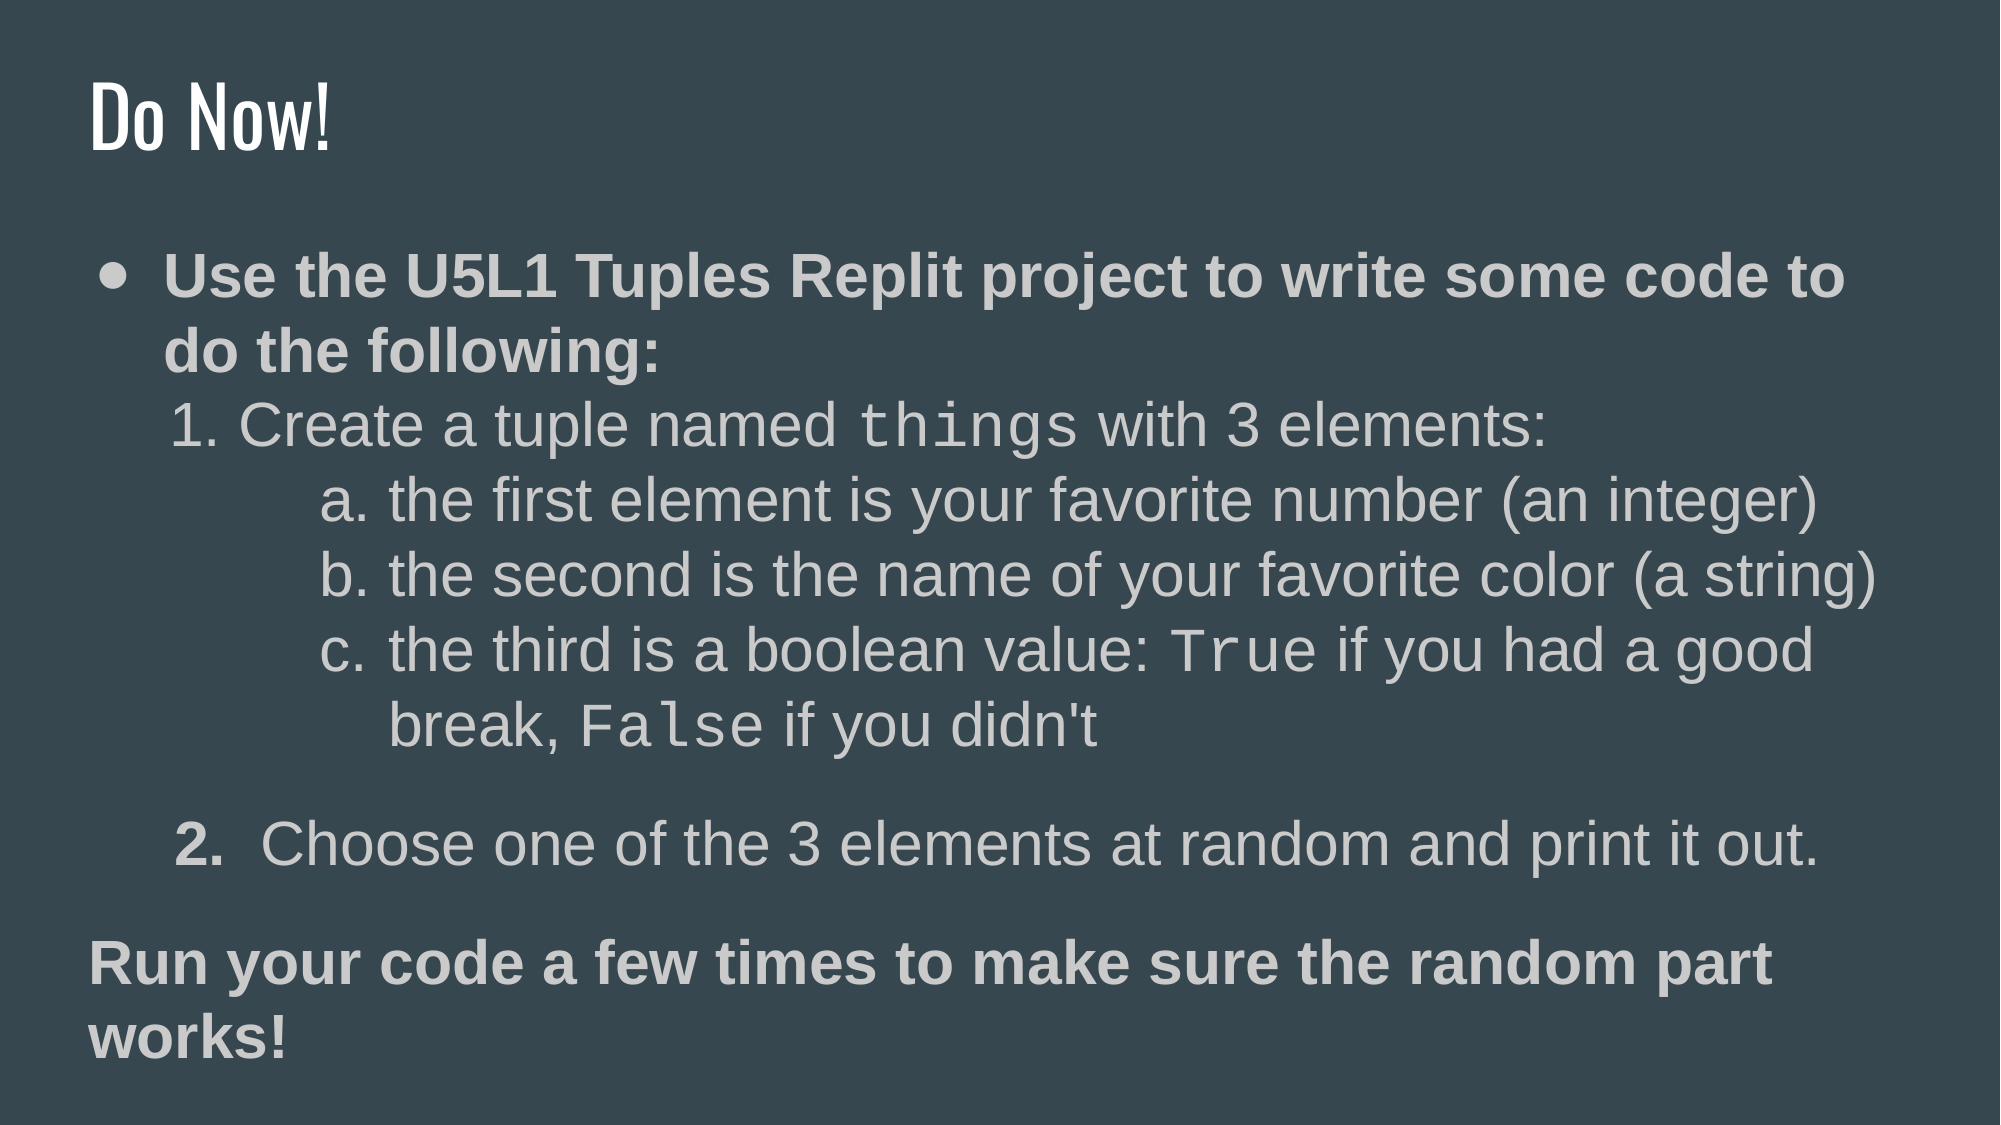

# Do Now!
Use the U5L1 Tuples Replit project to write some code to do the following:
Create a tuple named things with 3 elements:
the first element is your favorite number (an integer)
the second is the name of your favorite color (a string)
the third is a boolean value: True if you had a good break, False if you didn't
     2.  Choose one of the 3 elements at random and print it out.
Run your code a few times to make sure the random part works!